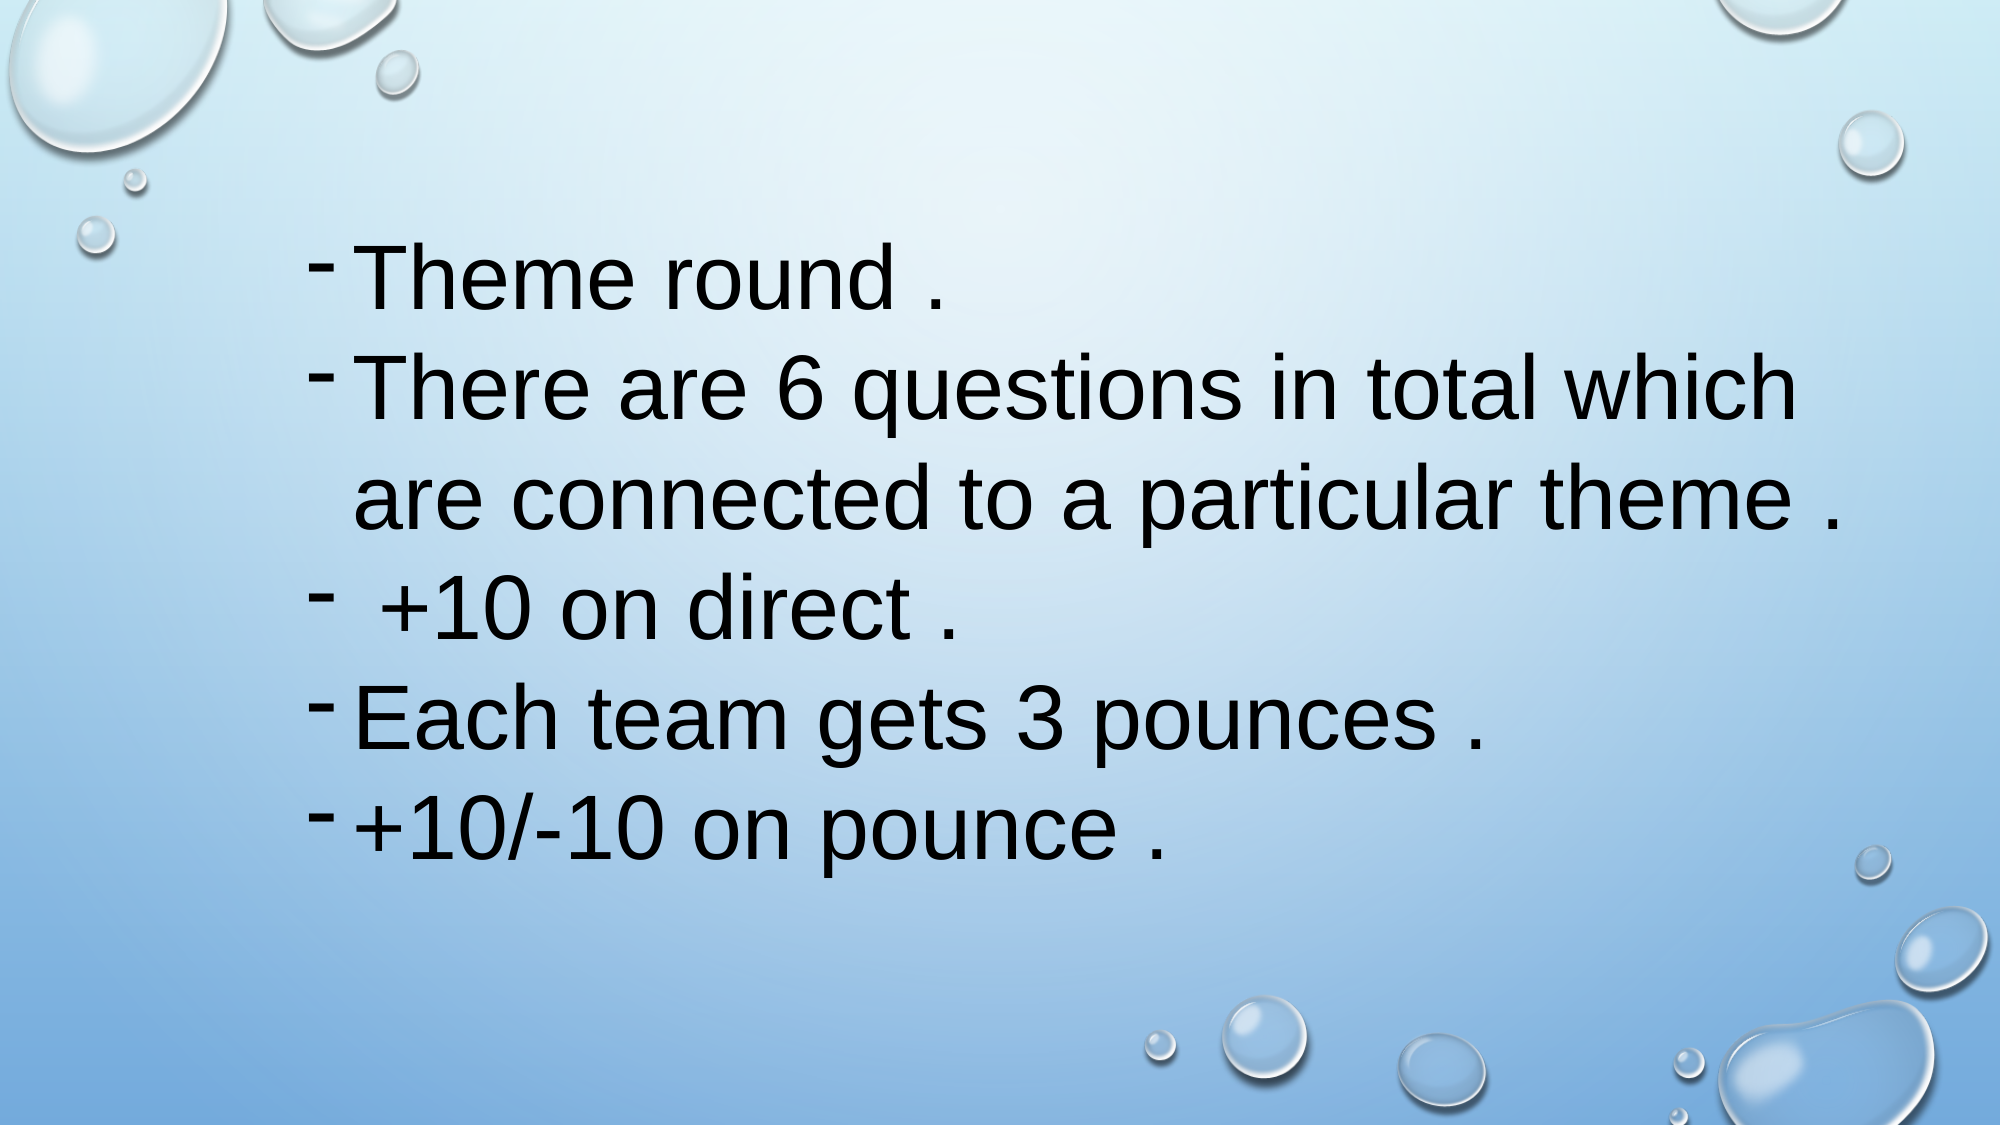

Theme round .
There are 6 questions in total which are connected to a particular theme .
 +10 on direct .
Each team gets 3 pounces .
+10/-10 on pounce .